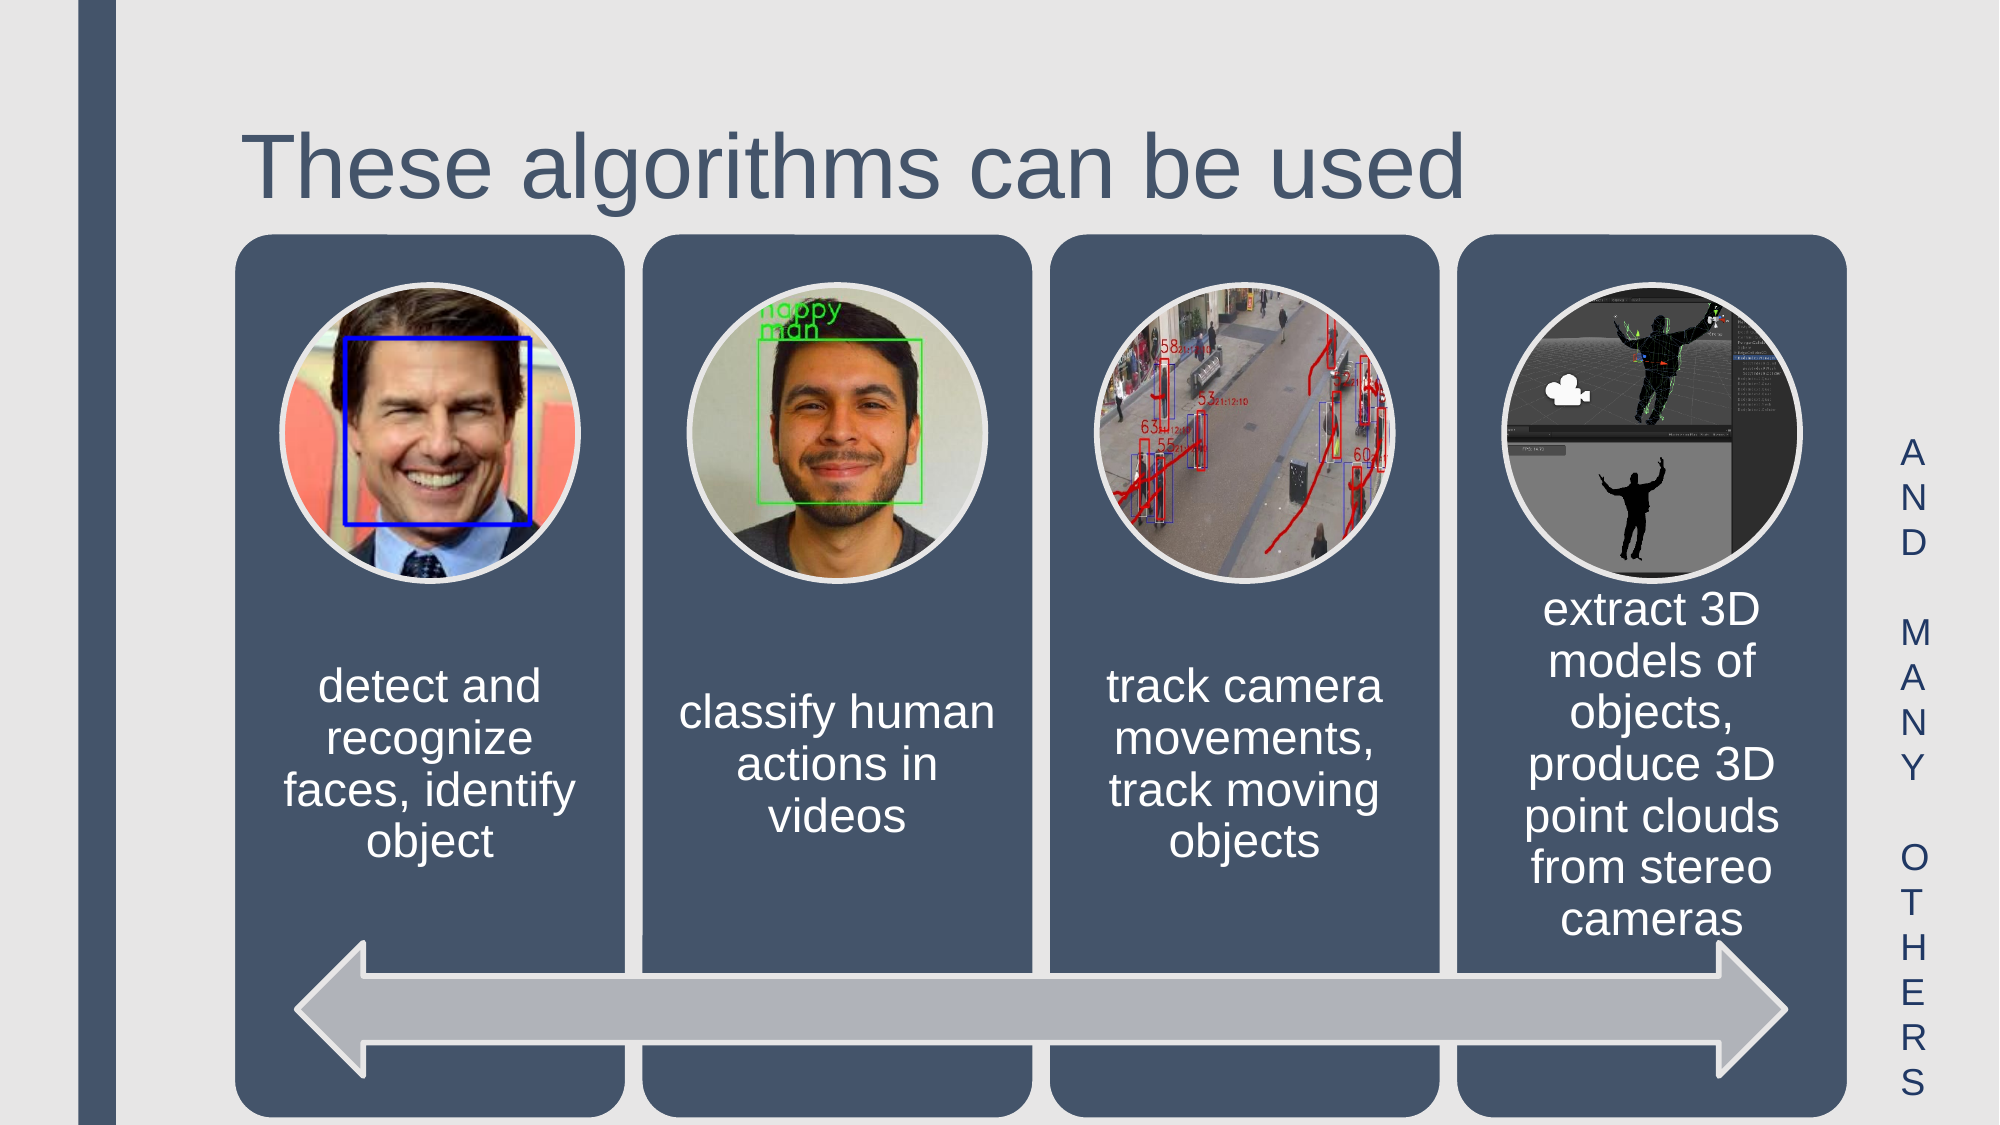

# These algorithms can be used
detect and recognize faces, identify object
classify human actions in videos
track camera movements, track moving objects
extract 3D models of objects, produce 3D point clouds from stereo cameras
A
N
D

M
A
N
Y

O
T
H
E
R
S